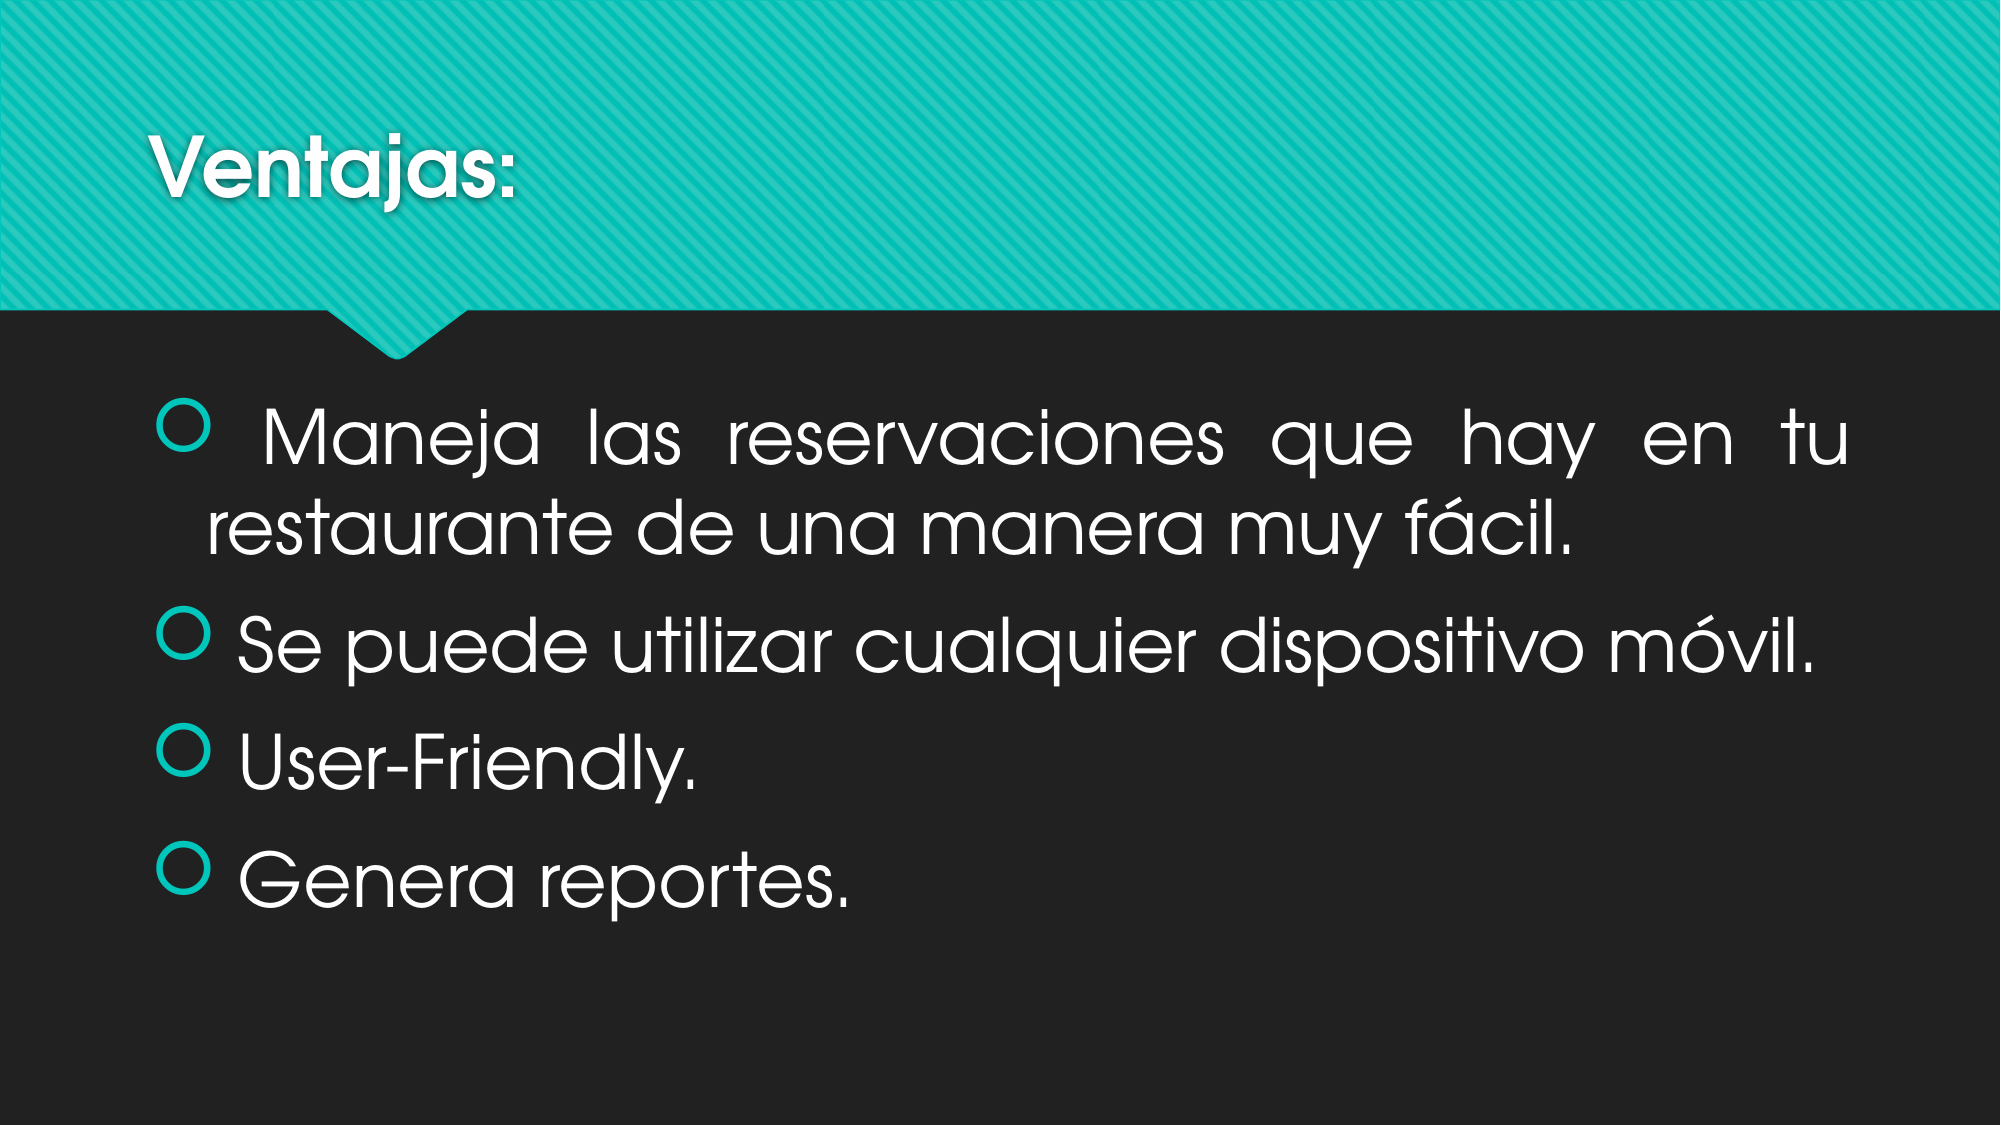

# Ventajas:
 Maneja las reservaciones que hay en tu restaurante de una manera muy fácil.
 Se puede utilizar cualquier dispositivo móvil.
 User-Friendly.
 Genera reportes.